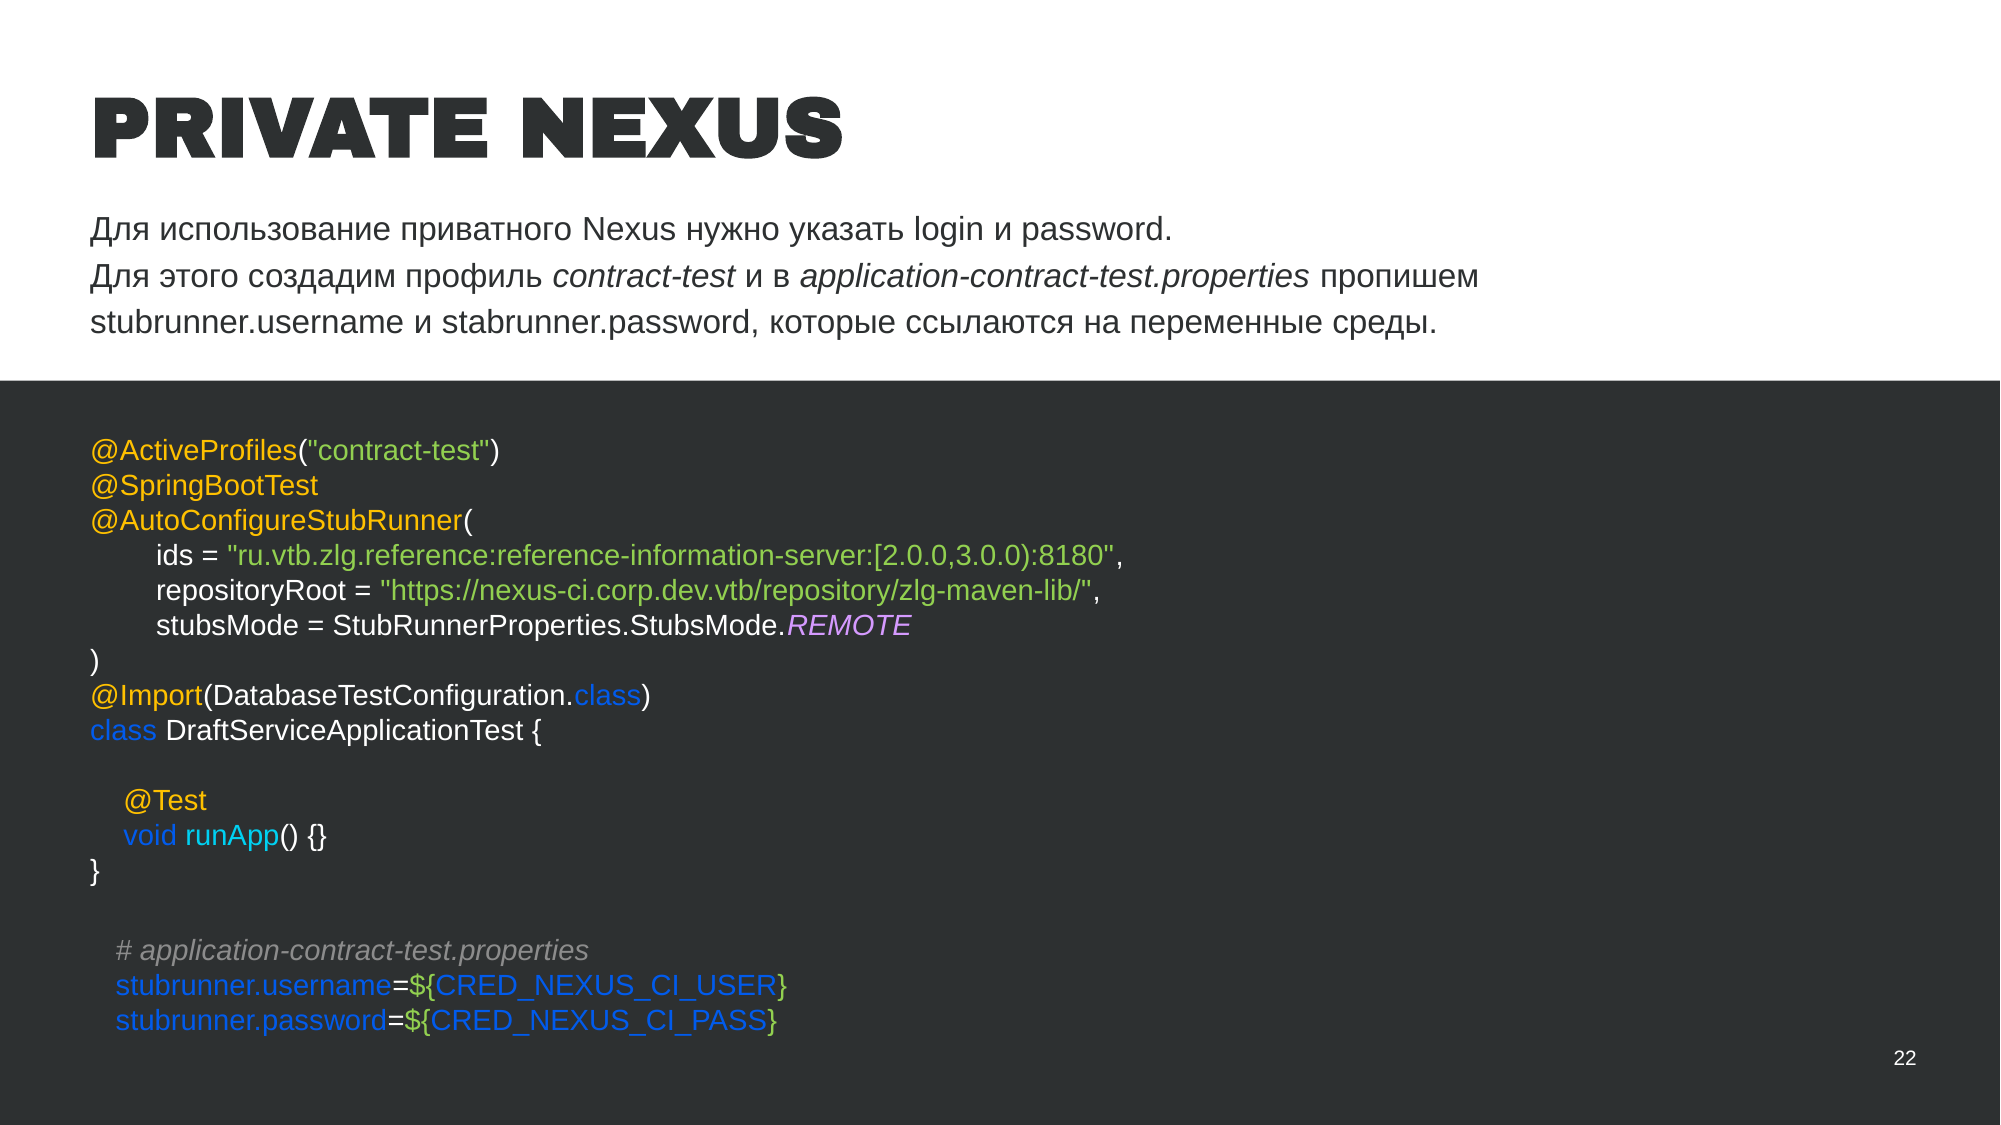

# PRIVATE NEXUS
Для использование приватного Nexus нужно указать login и password.
Для этого создадим профиль contract-test и в application-contract-test.properties пропишем stubrunner.username и stabrunner.password, которые ссылаются на переменные среды.

@ActiveProfiles("contract-test")
@SpringBootTest
@AutoConfigureStubRunner(
        ids = "ru.vtb.zlg.reference:reference-information-server:[2.0.0,3.0.0):8180",
        repositoryRoot = "https://nexus-ci.corp.dev.vtb/repository/zlg-maven-lib/",
        stubsMode = StubRunnerProperties.StubsMode.REMOTE
)
@Import(DatabaseTestConfiguration.class)
class DraftServiceApplicationTest {
    @Test
    void runApp() {}
}
# application-contract-test.properties stubrunner.username=${CRED_NEXUS_CI_USER} stubrunner.password=${CRED_NEXUS_CI_PASS}
22